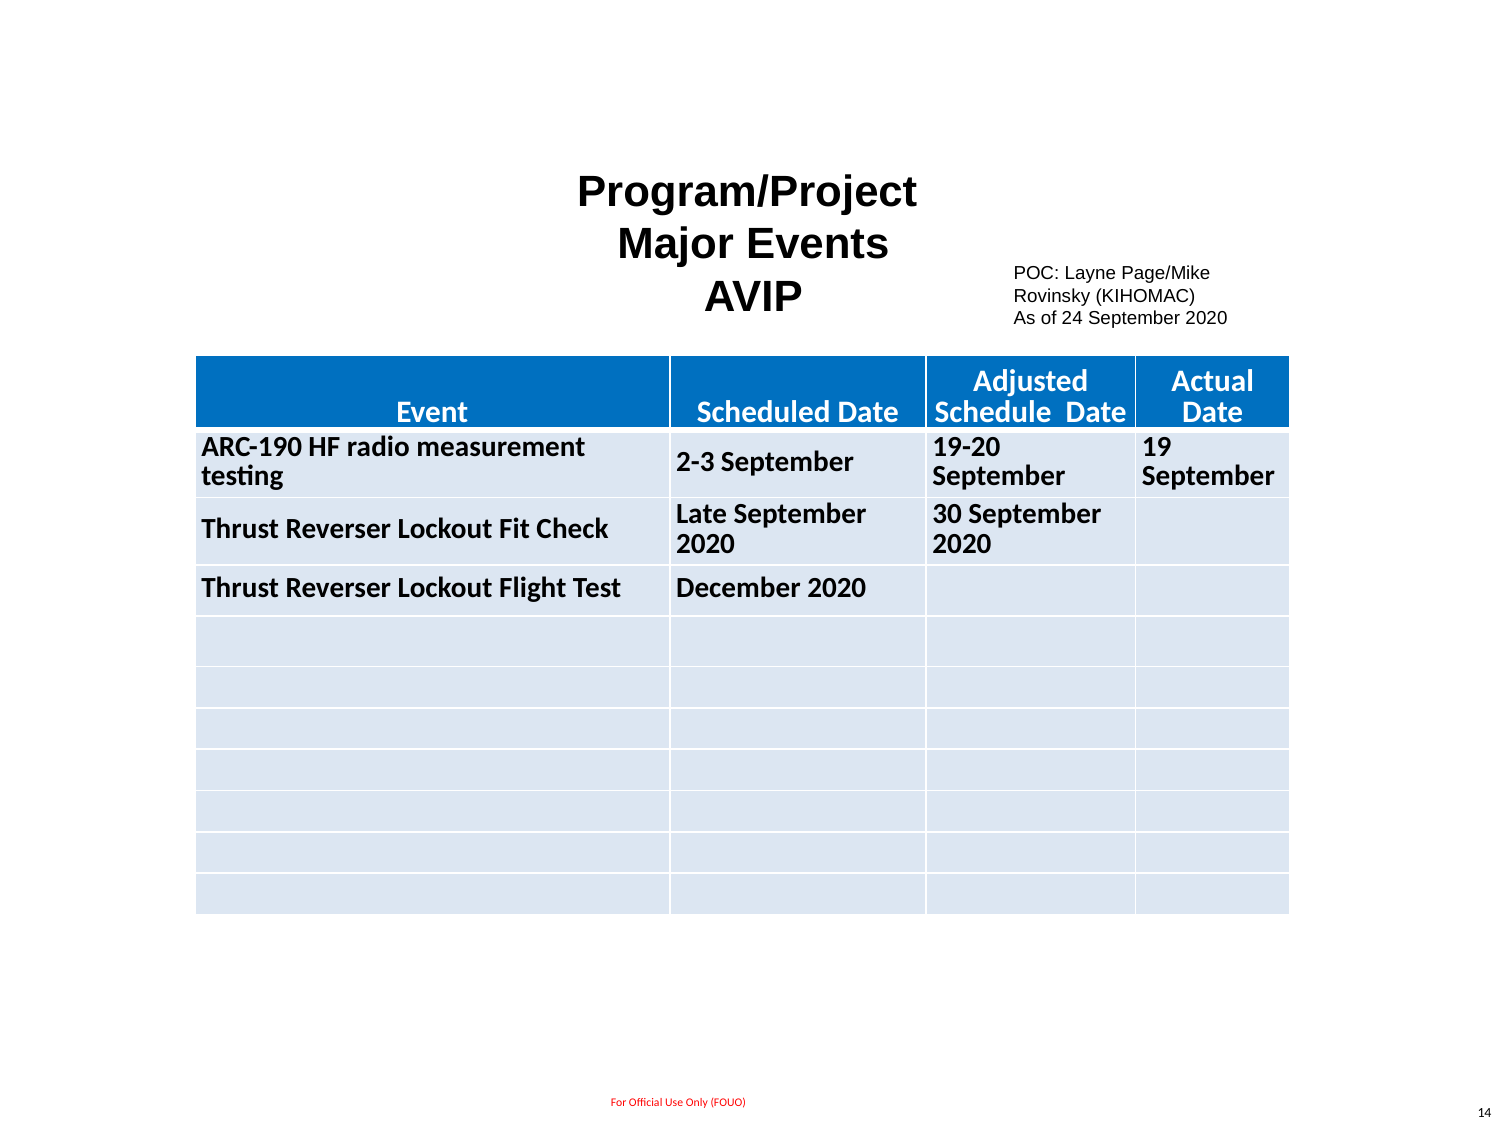

# Program/Project Major Events AVIP
POC: Layne Page/Mike Rovinsky (KIHOMAC)
As of 24 September 2020
| Event | Scheduled Date | Adjusted Schedule Date | Actual Date |
| --- | --- | --- | --- |
| ARC-190 HF radio measurement testing | 2-3 September | 19-20 September | 19 September |
| Thrust Reverser Lockout Fit Check | Late September 2020 | 30 September 2020 |  |
| Thrust Reverser Lockout Flight Test | December 2020 |  |  |
|  |  |  |  |
|  |  |  |  |
|  |  |  |  |
|  |  |  |  |
|  |  |  |  |
|  |  |  |  |
|  |  |  |  |